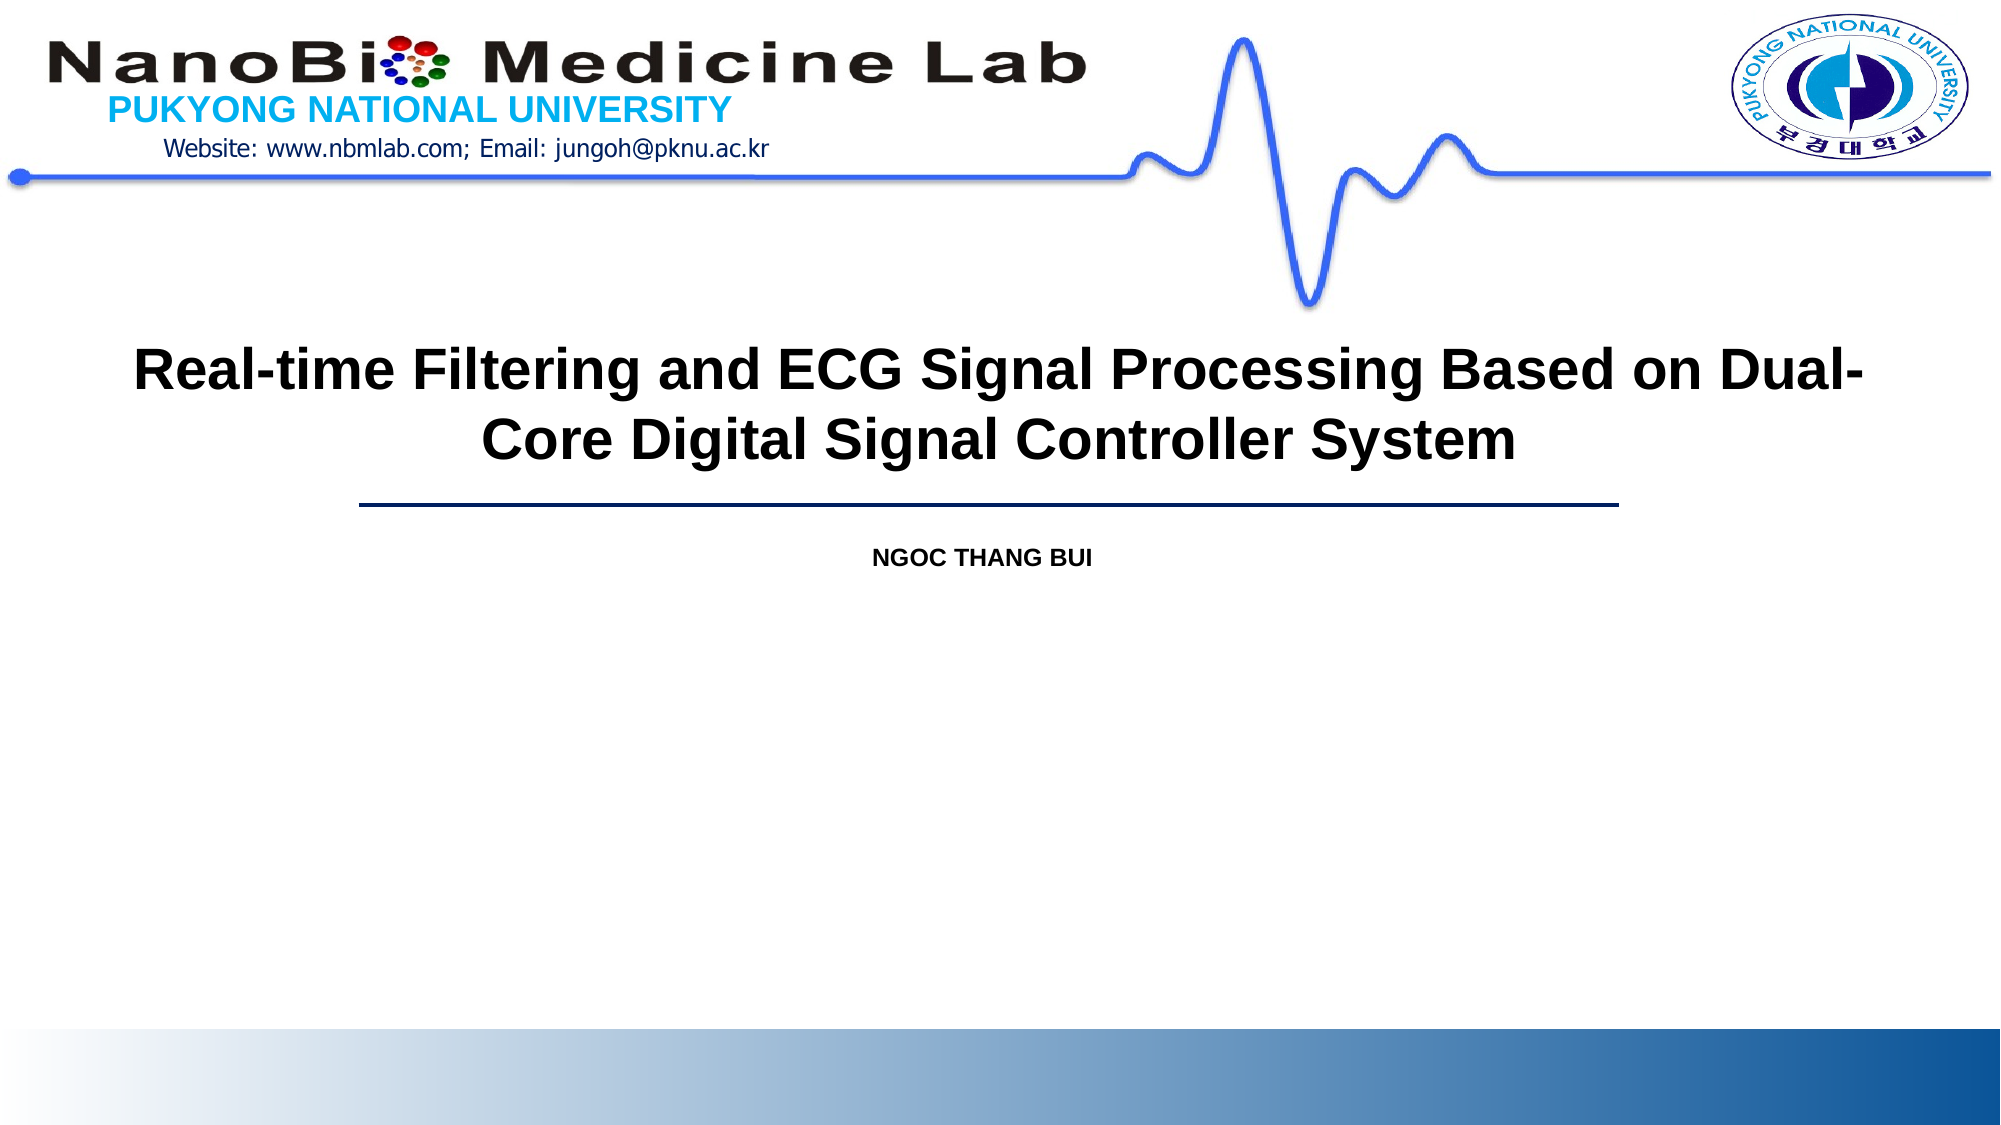

Real-time Filtering and ECG Signal Processing Based on Dual-Core Digital Signal Controller System
NGOC THANG BUI